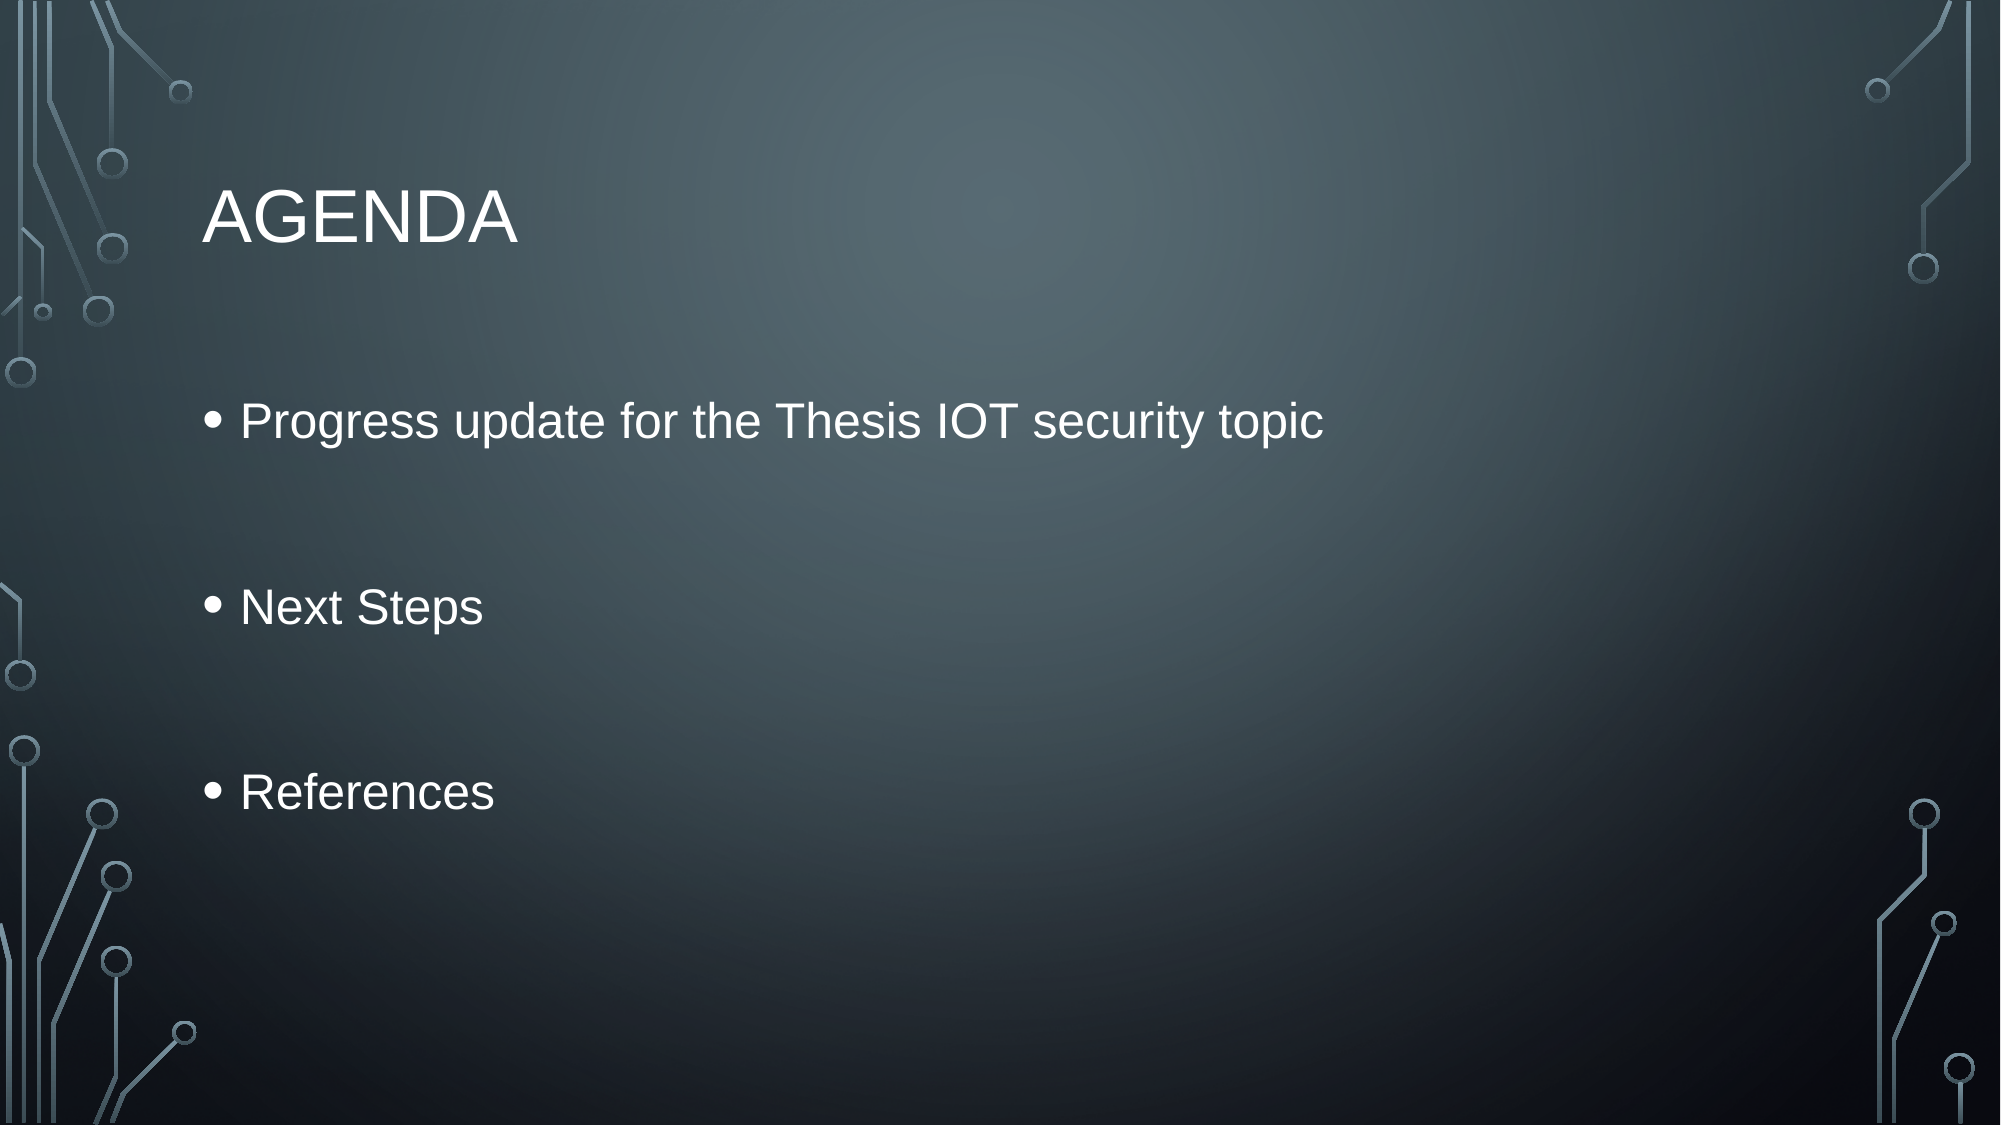

# Agenda
Progress update for the Thesis IOT security topic

Next Steps

References